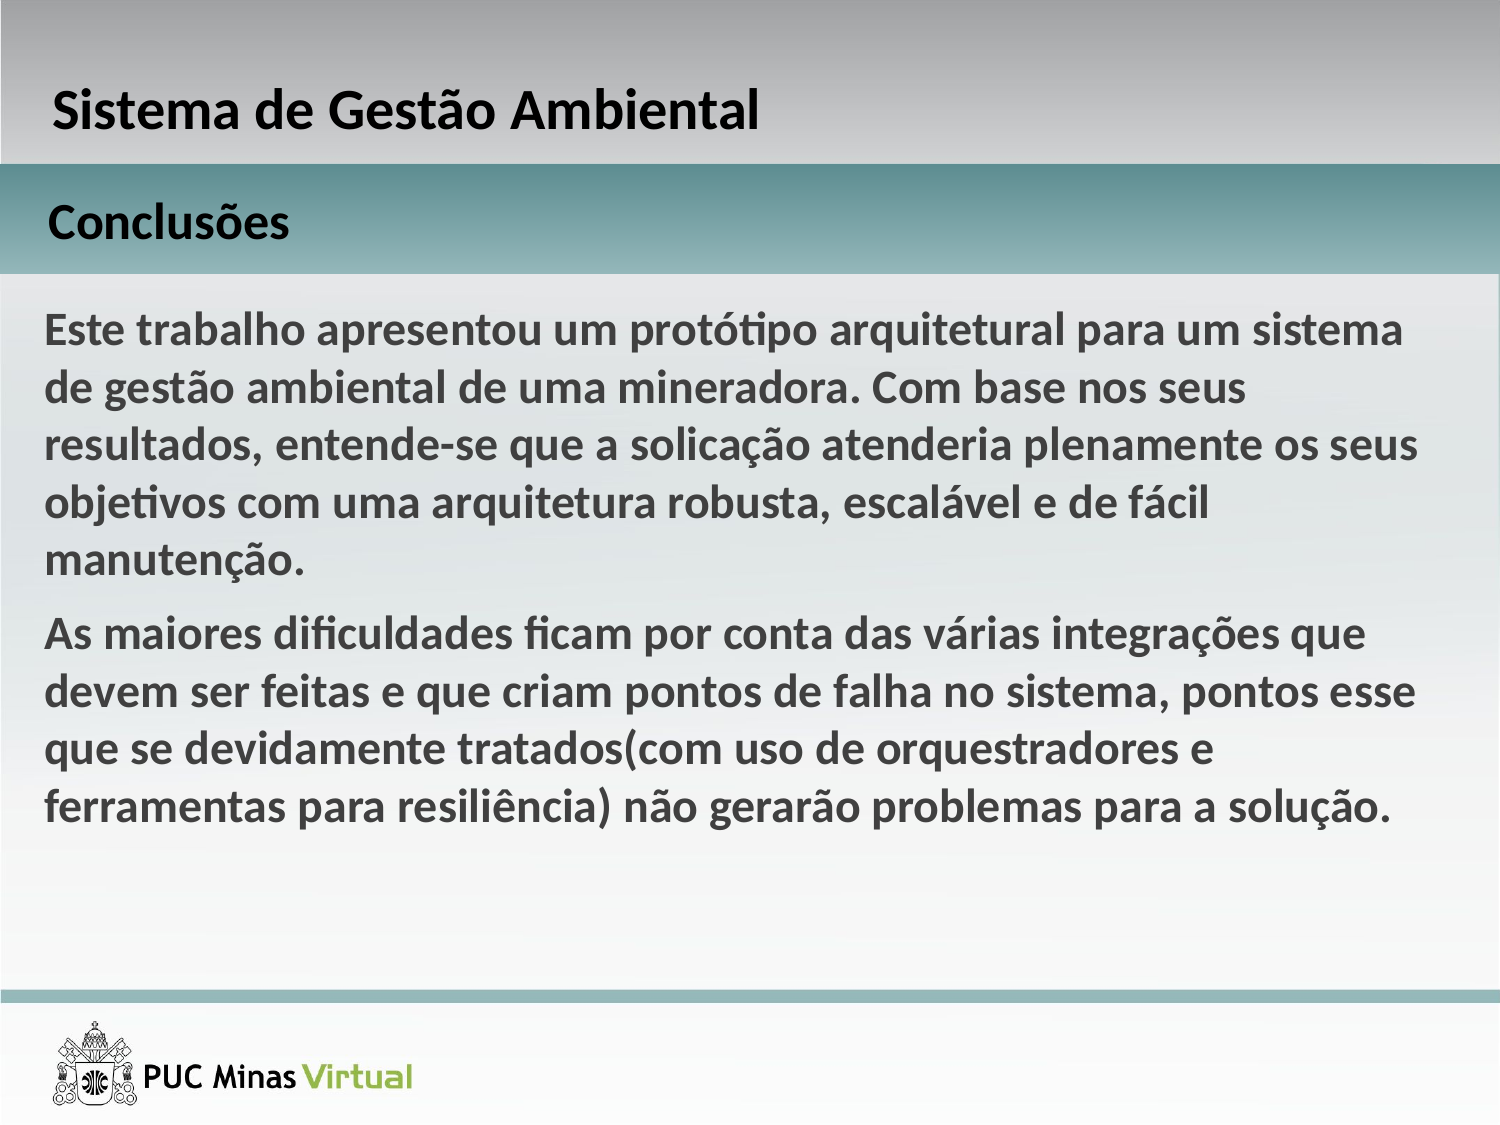

Sistema de Gestão Ambiental

Conclusões
Este trabalho apresentou um protótipo arquitetural para um sistema de gestão ambiental de uma mineradora. Com base nos seus resultados, entende-se que a solicação atenderia plenamente os seus objetivos com uma arquitetura robusta, escalável e de fácil manutenção.
As maiores dificuldades ficam por conta das várias integrações que devem ser feitas e que criam pontos de falha no sistema, pontos esse que se devidamente tratados(com uso de orquestradores e ferramentas para resiliência) não gerarão problemas para a solução.